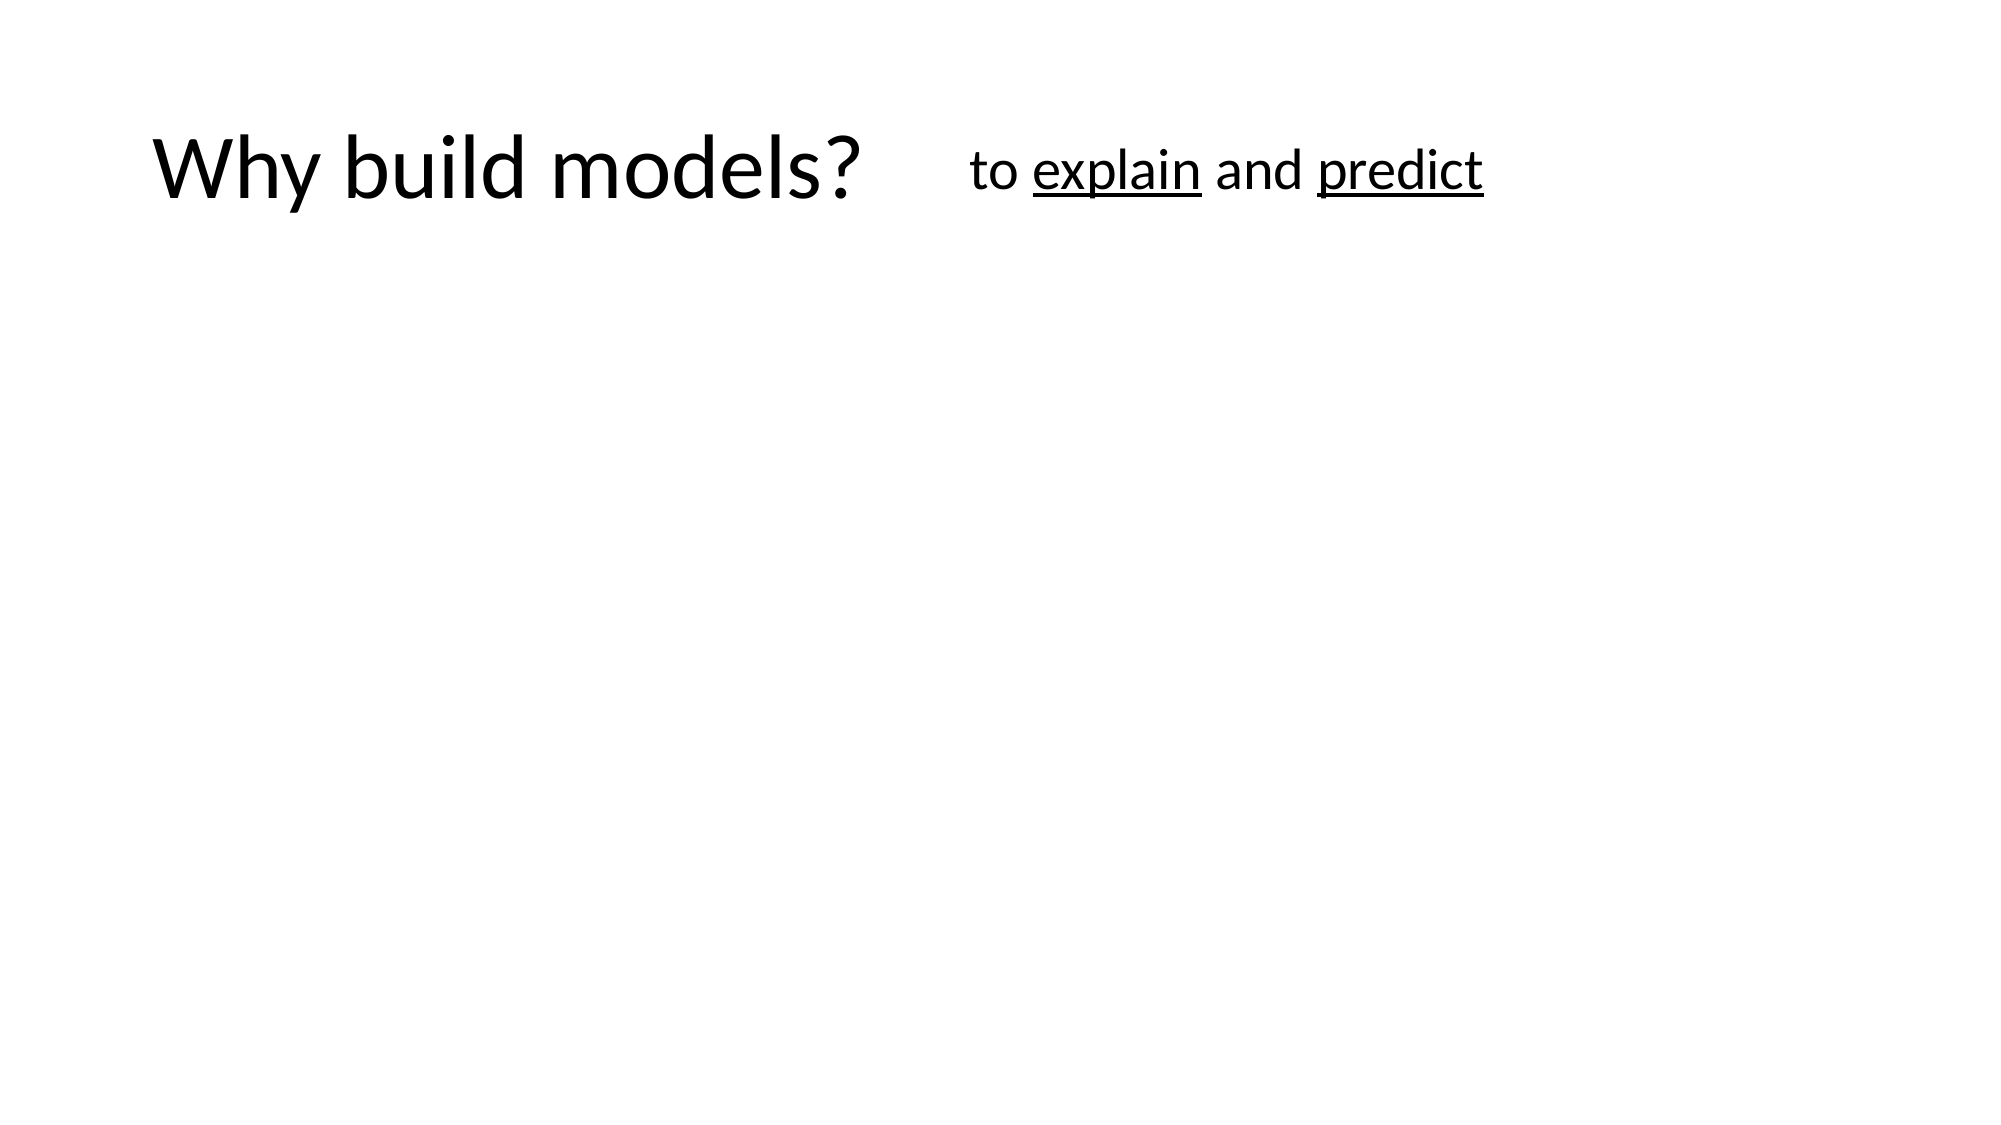

# Why build models?
to explain and predict